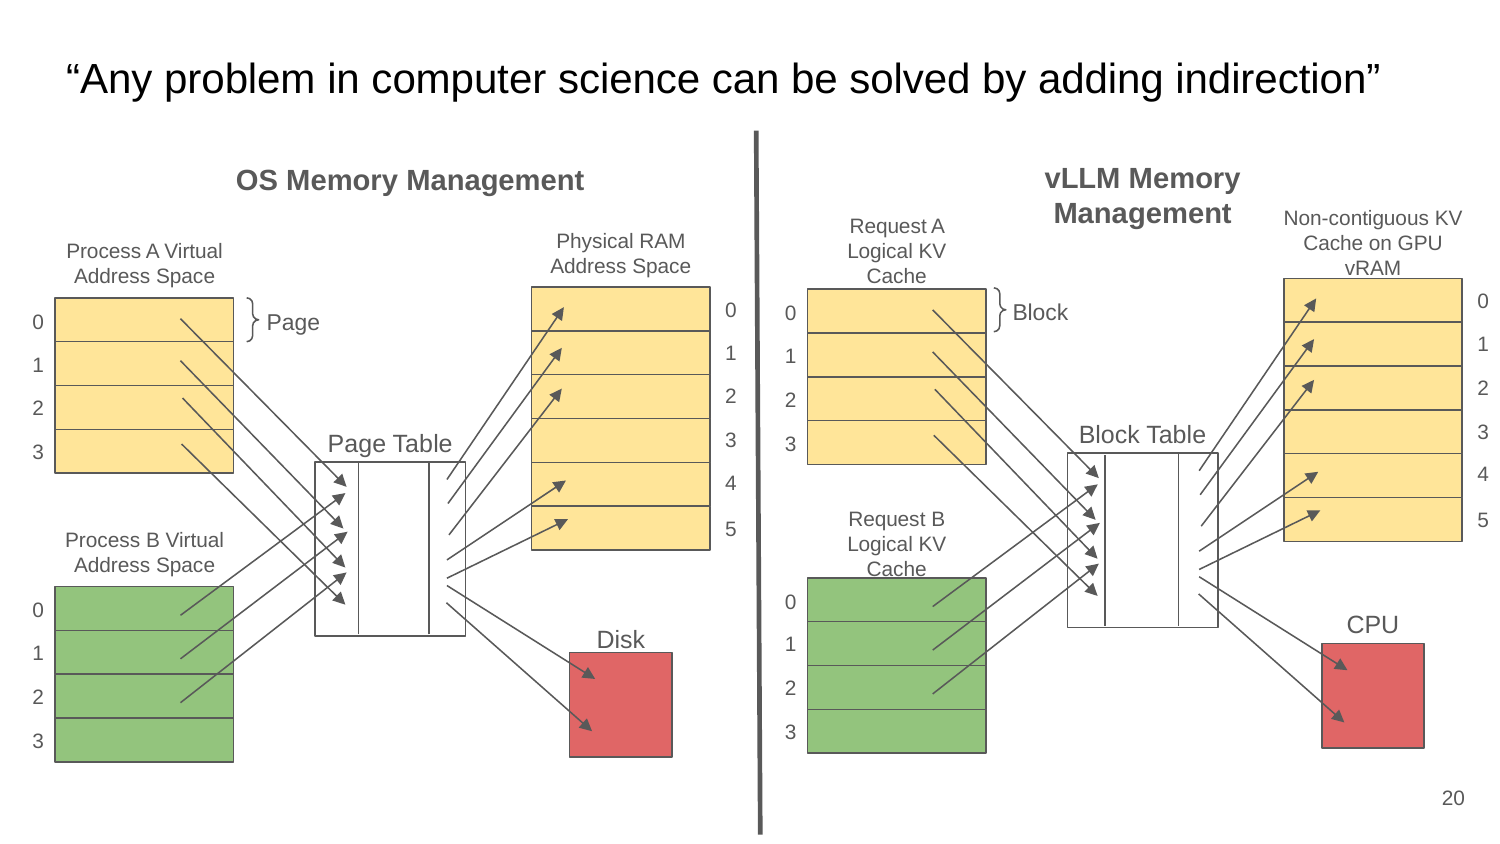

“Any problem in computer science can be solved by adding indirection”
vLLM Memory Management
OS Memory Management
Non-contiguous KV Cache on GPU vRAM
Request A Logical KV Cache
Physical RAM Address Space
Process A Virtual Address Space

0
Block

0

0
Page

0
1

1

1

1

2

2

2

2

Block Table
3

Page Table
3

3

3

4

4

5

5
Request B Logical KV Cache
Process B Virtual Address Space

0

0
CPU
Disk
1

1

2

2

3

3

20